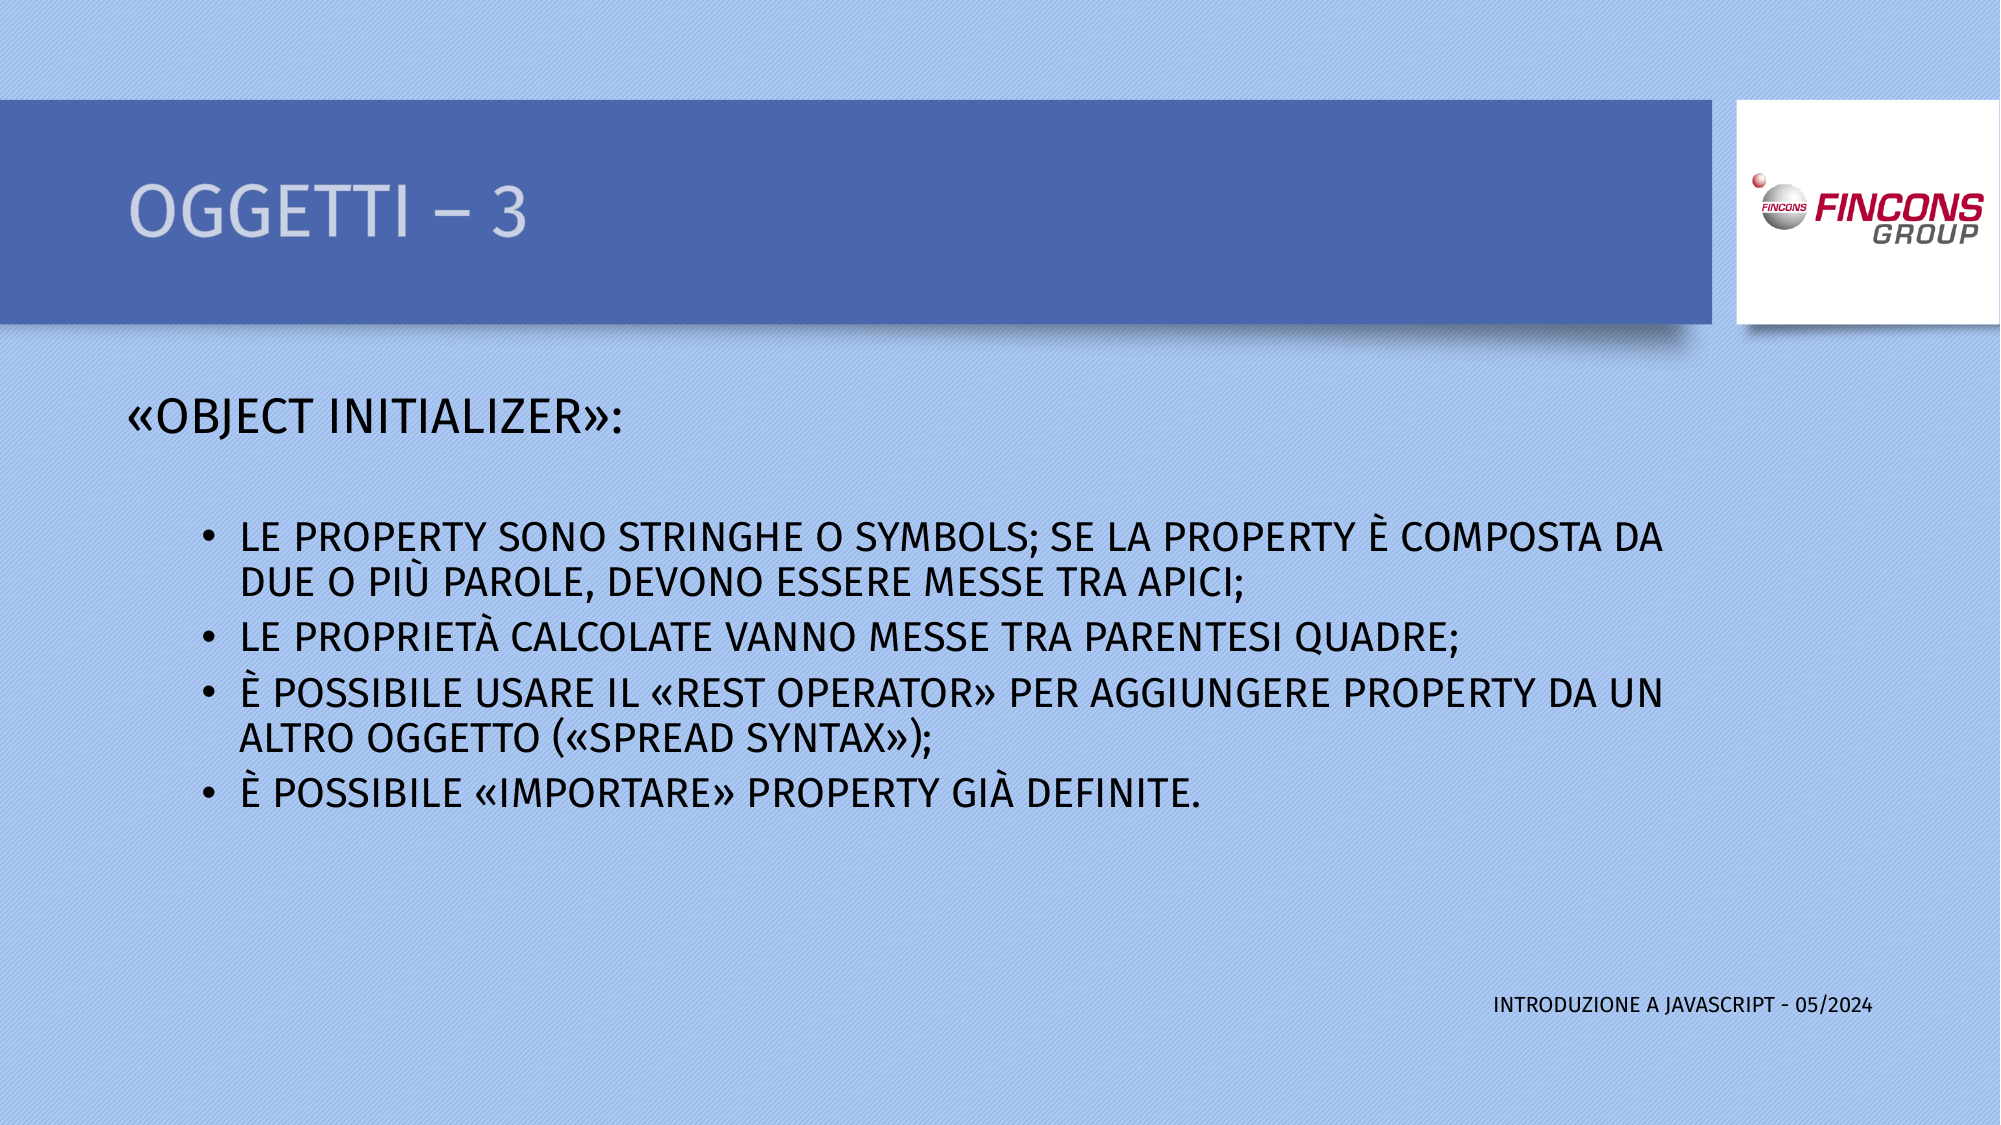

# OGGETTI – 3
«OBJECT INITIALIZER»:
LE PROPERTY SONO STRINGHE O SYMBOLS; SE LA PROPERTY È COMPOSTA DA DUE O PIÙ PAROLE, DEVONO ESSERE MESSE TRA APICI;
LE PROPRIETÀ CALCOLATE VANNO MESSE TRA PARENTESI QUADRE;
È POSSIBILE USARE IL «REST OPERATOR» PER AGGIUNGERE PROPERTY DA UN ALTRO OGGETTO («SPREAD SYNTAX»);
È POSSIBILE «IMPORTARE» PROPERTY GIÀ DEFINITE.
INTRODUZIONE A JAVASCRIPT - 05/2024